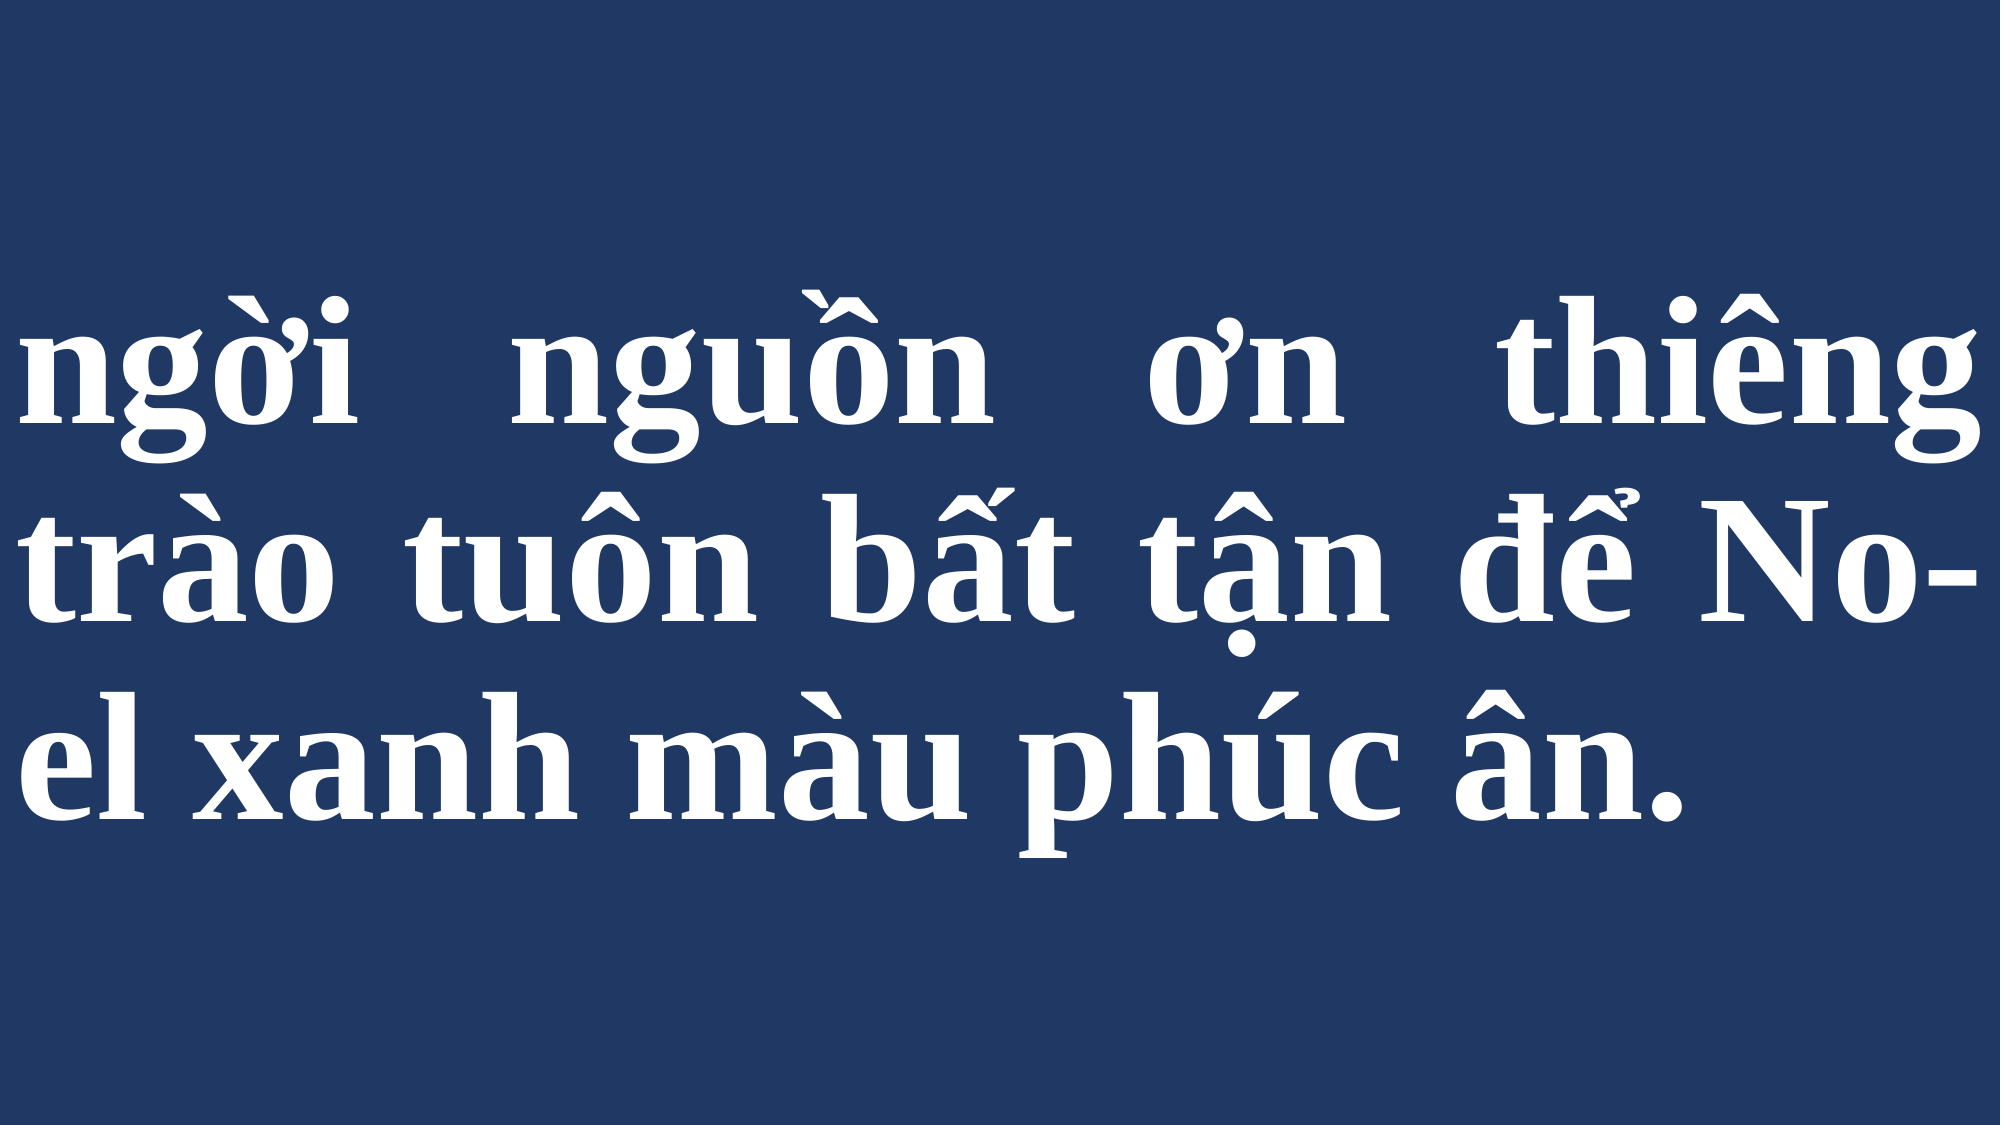

# ngời nguồn ơn thiêng trào tuôn bất tận để No-el xanh màu phúc ân.